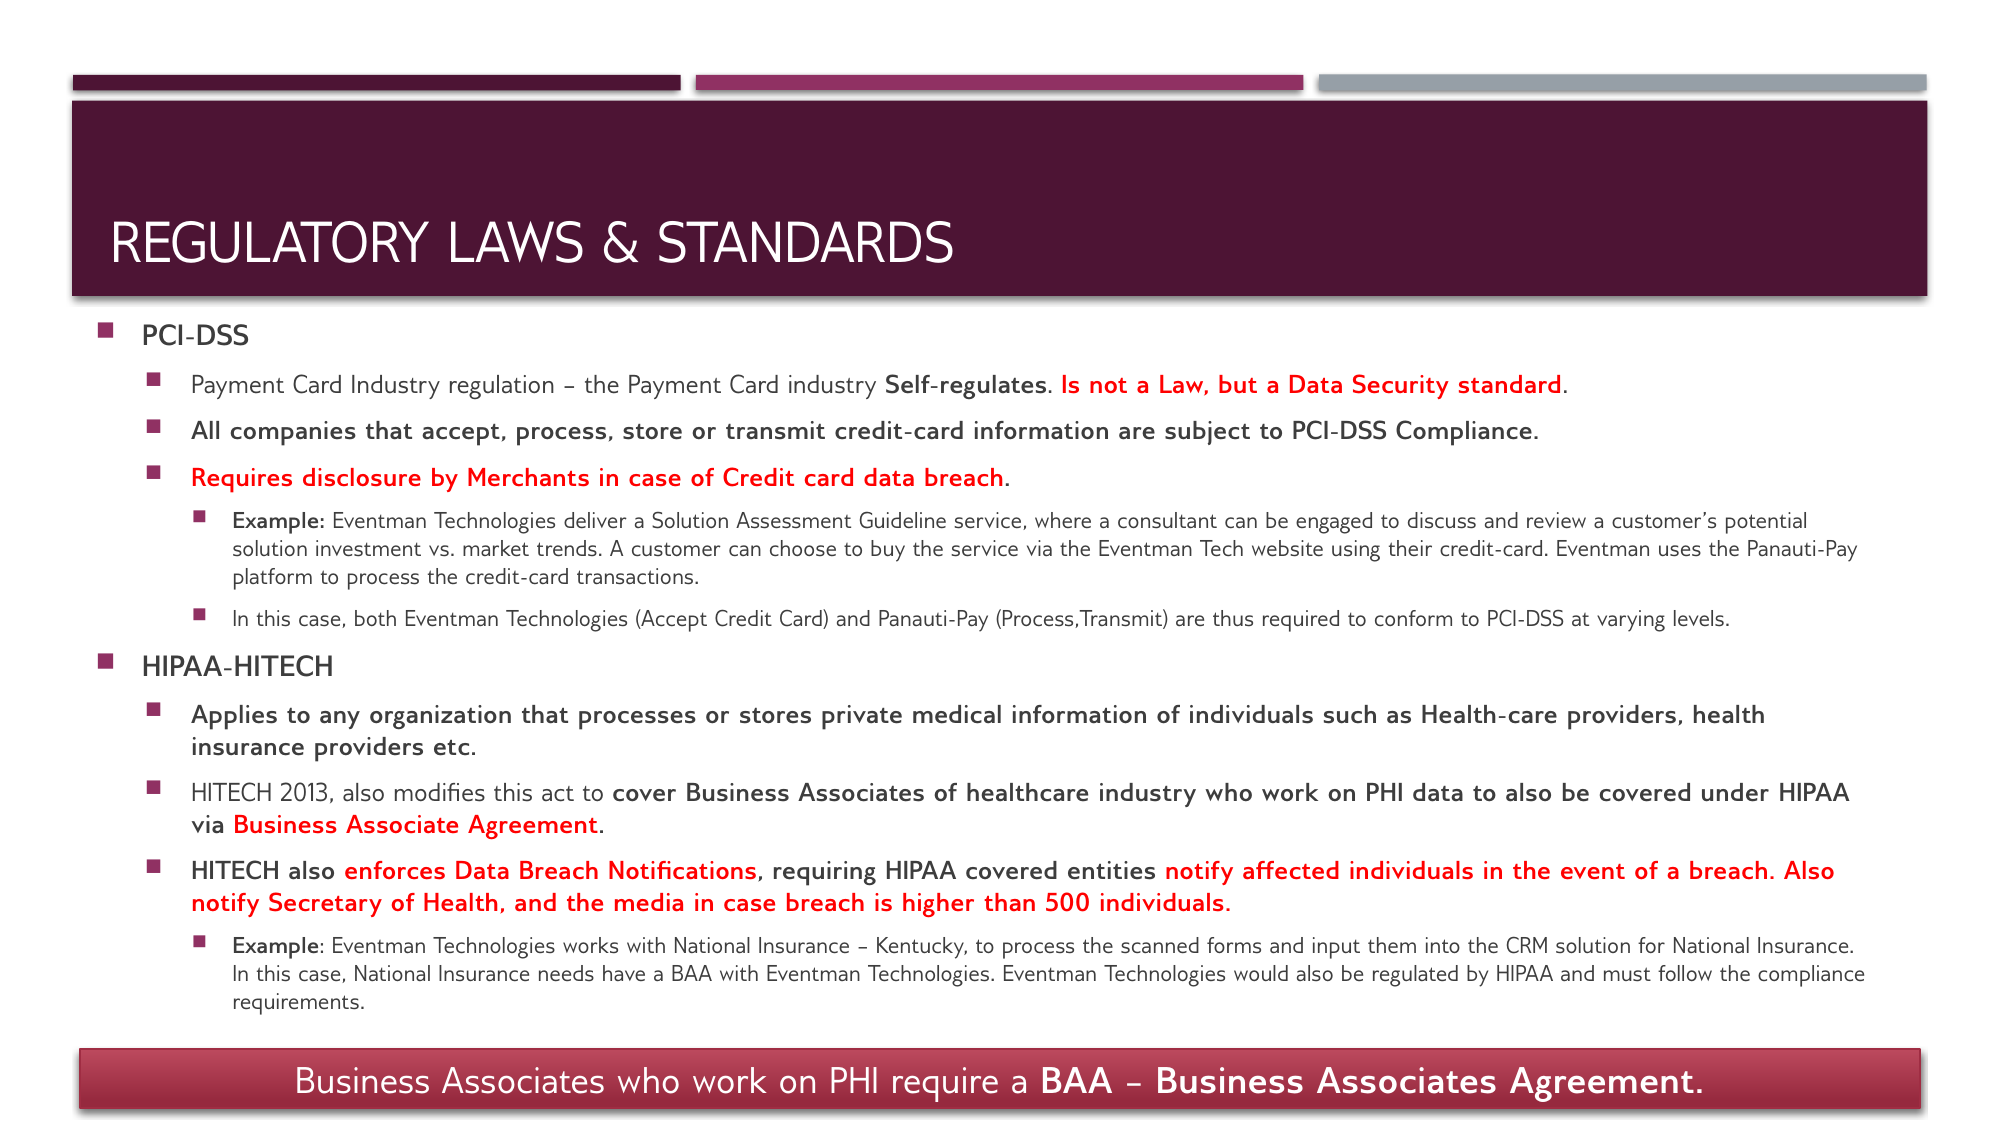

# Regulatory laws & standards
PCI-DSS
Payment Card Industry regulation – the Payment Card industry Self-regulates. Is not a Law, but a Data Security standard.
All companies that accept, process, store or transmit credit-card information are subject to PCI-DSS Compliance.
Requires disclosure by Merchants in case of Credit card data breach.
Example: Eventman Technologies deliver a Solution Assessment Guideline service, where a consultant can be engaged to discuss and review a customer’s potential solution investment vs. market trends. A customer can choose to buy the service via the Eventman Tech website using their credit-card. Eventman uses the Panauti-Pay platform to process the credit-card transactions.
In this case, both Eventman Technologies (Accept Credit Card) and Panauti-Pay (Process,Transmit) are thus required to conform to PCI-DSS at varying levels.
HIPAA-HITECH
Applies to any organization that processes or stores private medical information of individuals such as Health-care providers, health insurance providers etc.
HITECH 2013, also modifies this act to cover Business Associates of healthcare industry who work on PHI data to also be covered under HIPAA via Business Associate Agreement.
HITECH also enforces Data Breach Notifications, requiring HIPAA covered entities notify affected individuals in the event of a breach. Also notify Secretary of Health, and the media in case breach is higher than 500 individuals.
Example: Eventman Technologies works with National Insurance – Kentucky, to process the scanned forms and input them into the CRM solution for National Insurance. In this case, National Insurance needs have a BAA with Eventman Technologies. Eventman Technologies would also be regulated by HIPAA and must follow the compliance requirements.
Business Associates who work on PHI require a BAA – Business Associates Agreement.